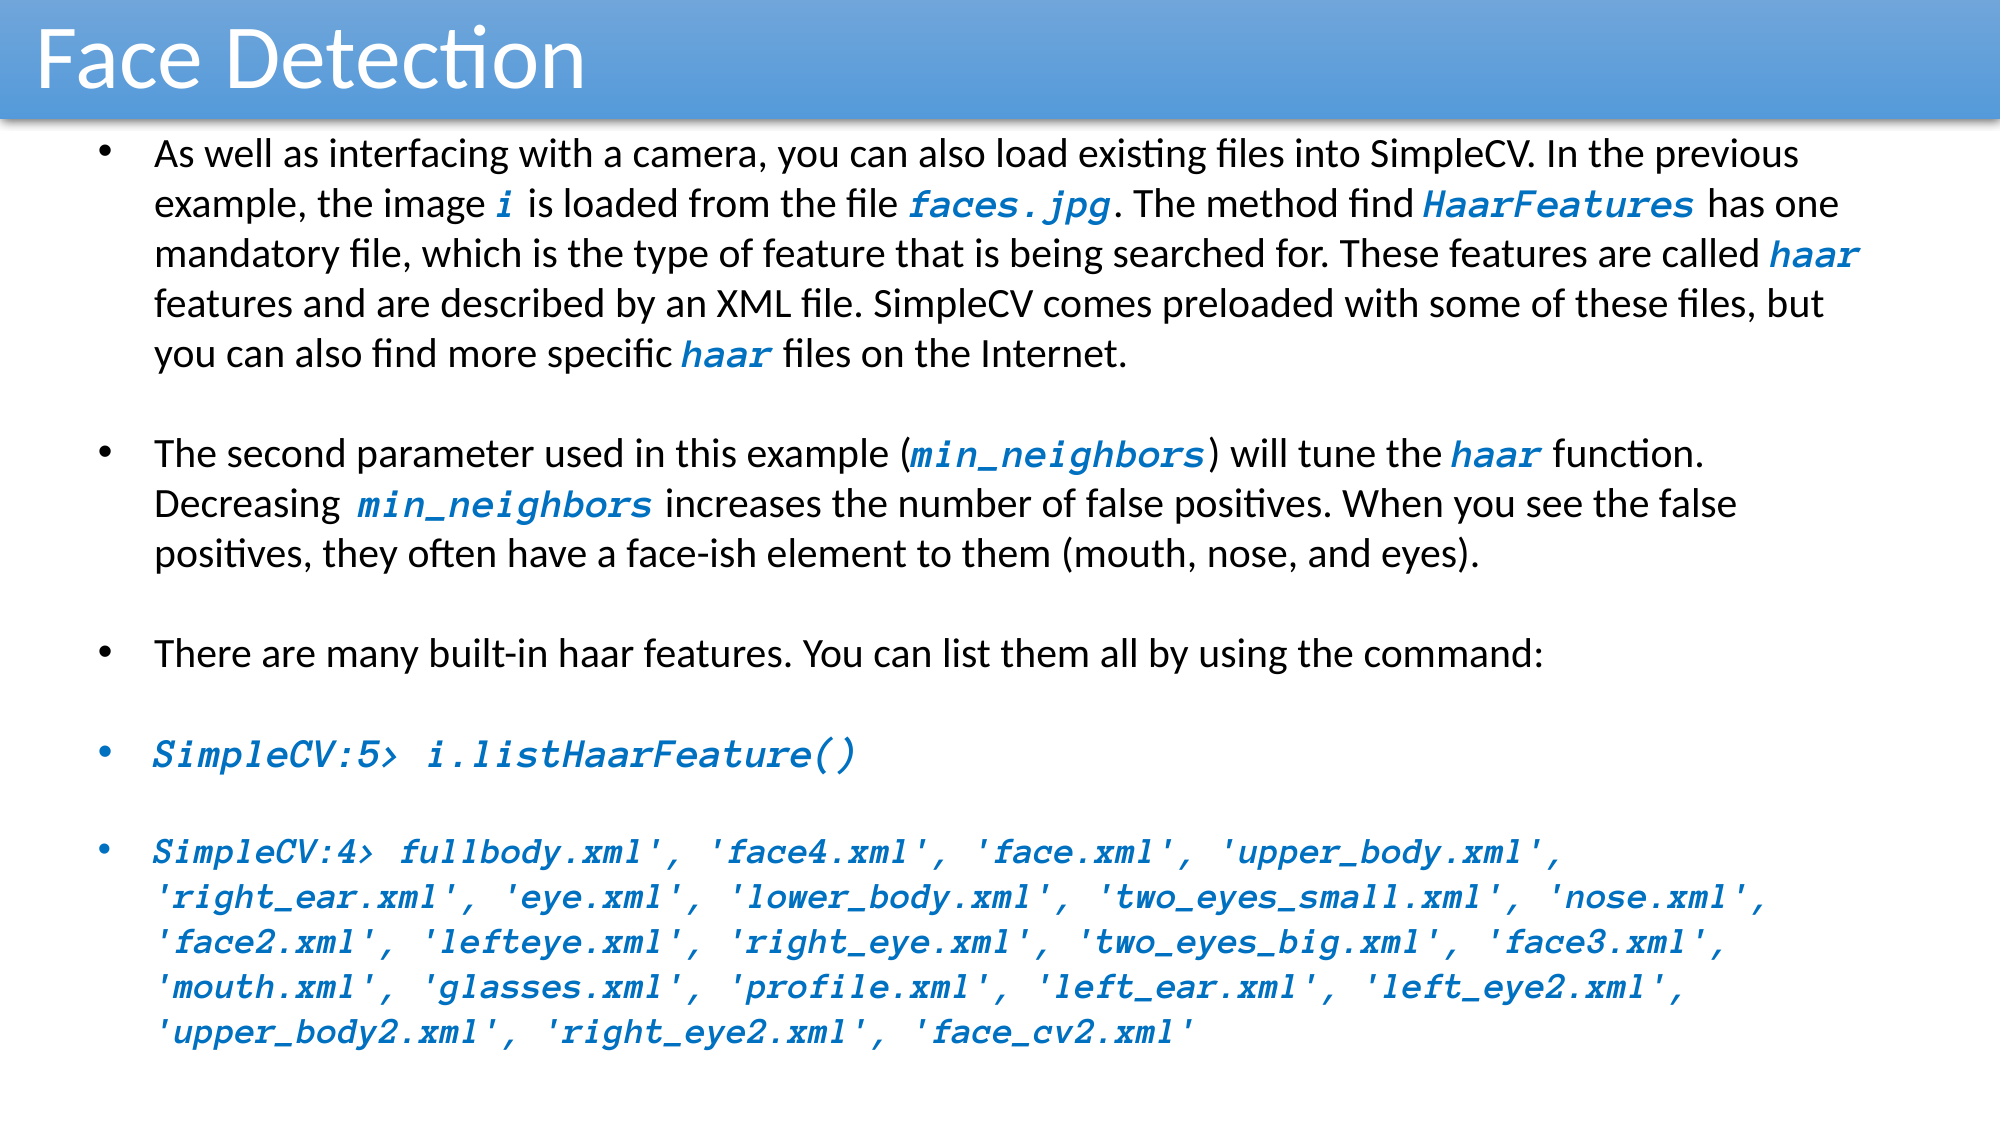

Face Detection
As well as interfacing with a camera, you can also load existing files into SimpleCV. In the previous example, the image i is loaded from the file faces.jpg. The method find HaarFeatures has one mandatory file, which is the type of feature that is being searched for. These features are called haar features and are described by an XML file. SimpleCV comes preloaded with some of these files, but you can also find more specific haar files on the Internet.

The second parameter used in this example (min_neighbors) will tune the haar function. Decreasing  min_neighbors increases the number of false positives. When you see the false positives, they often have a face-ish element to them (mouth, nose, and eyes).

There are many built-in haar features. You can list them all by using the command:

SimpleCV:5> i.listHaarFeature()

SimpleCV:4> fullbody.xml', 'face4.xml', 'face.xml', 'upper_body.xml', 'right_ear.xml', 'eye.xml', 'lower_body.xml', 'two_eyes_small.xml', 'nose.xml', 'face2.xml', 'lefteye.xml', 'right_eye.xml', 'two_eyes_big.xml', 'face3.xml', 'mouth.xml', 'glasses.xml', 'profile.xml', 'left_ear.xml', 'left_eye2.xml', 'upper_body2.xml', 'right_eye2.xml', 'face_cv2.xml'